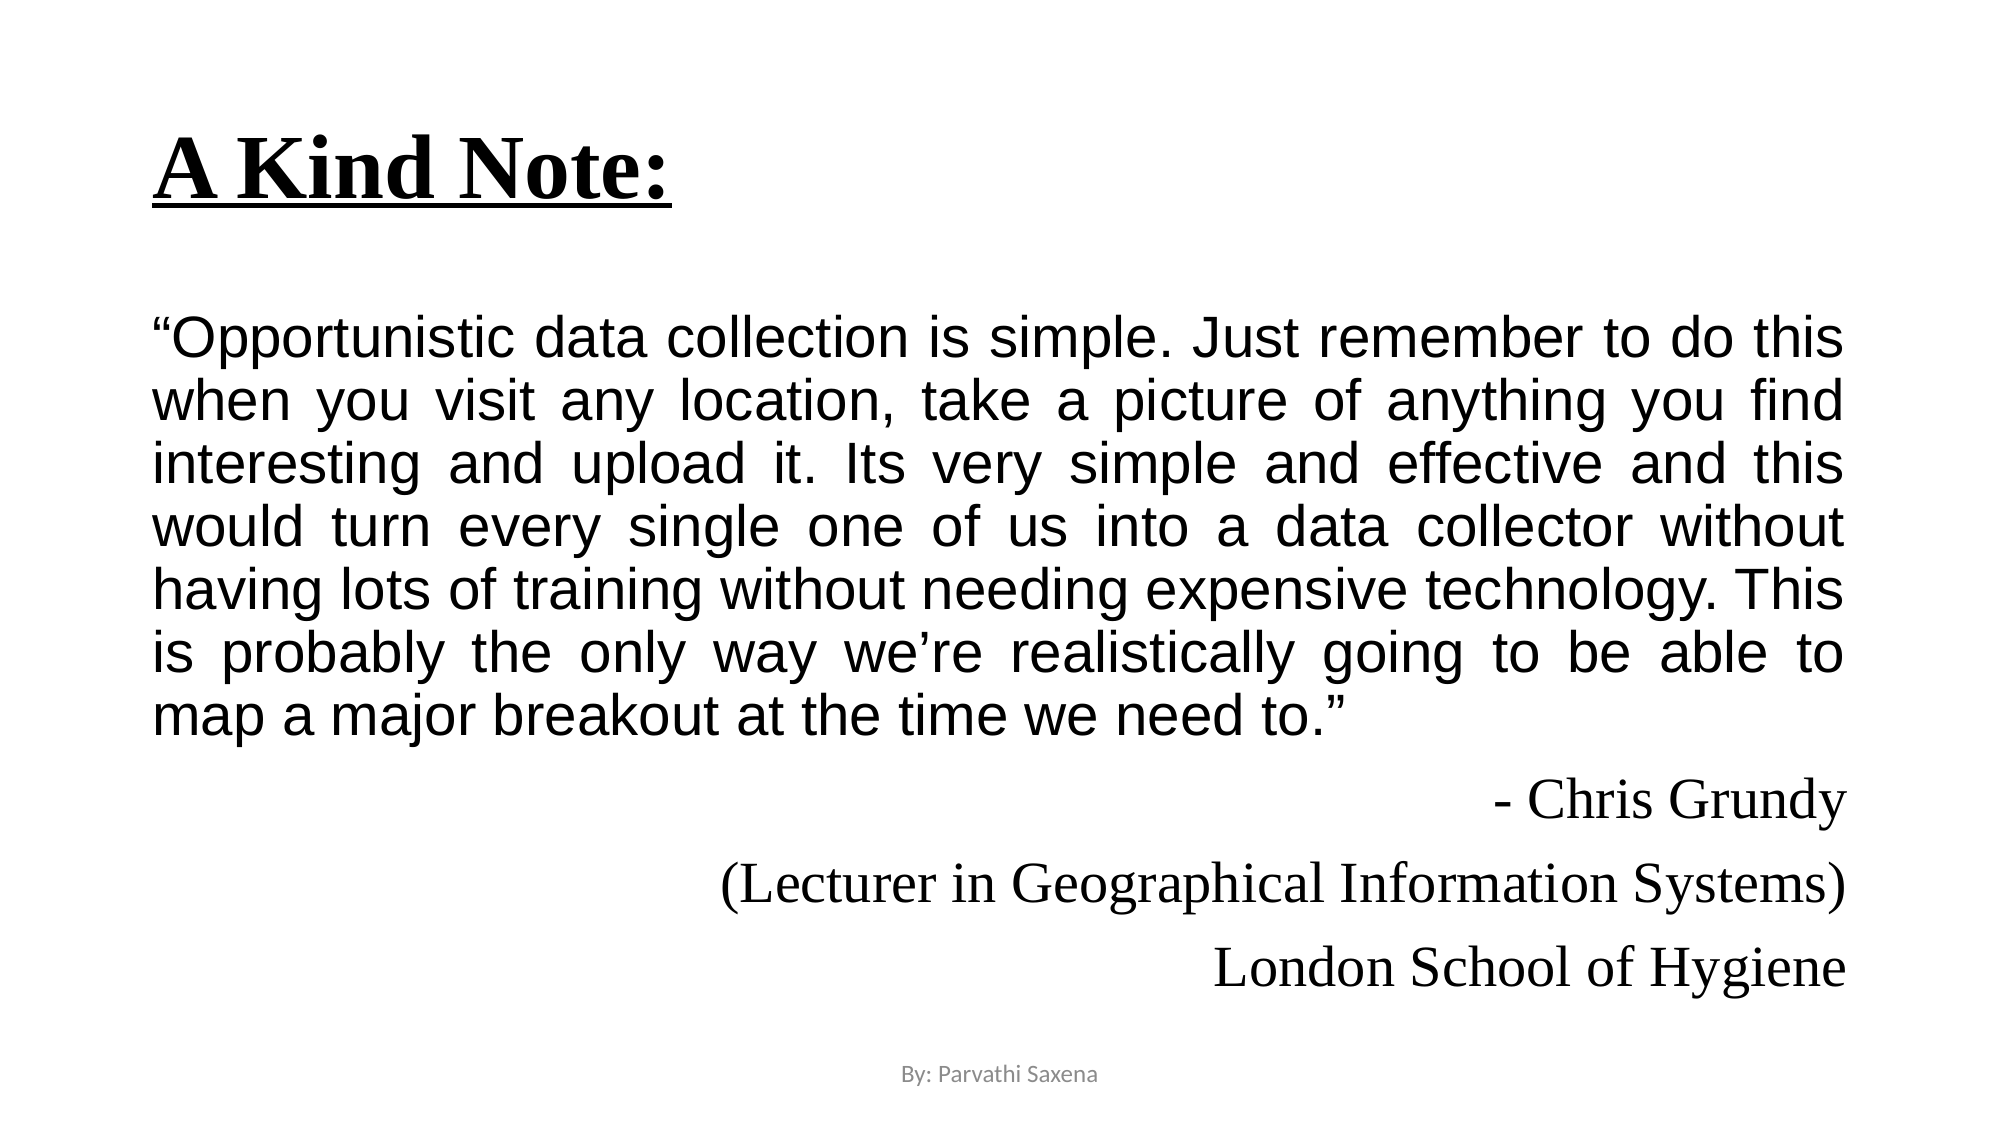

# A Kind Note:
“Opportunistic data collection is simple. Just remember to do this when you visit any location, take a picture of anything you find interesting and upload it. Its very simple and effective and this would turn every single one of us into a data collector without having lots of training without needing expensive technology. This is probably the only way we’re realistically going to be able to map a major breakout at the time we need to.”
- Chris Grundy
(Lecturer in Geographical Information Systems)
London School of Hygiene
By: Parvathi Saxena